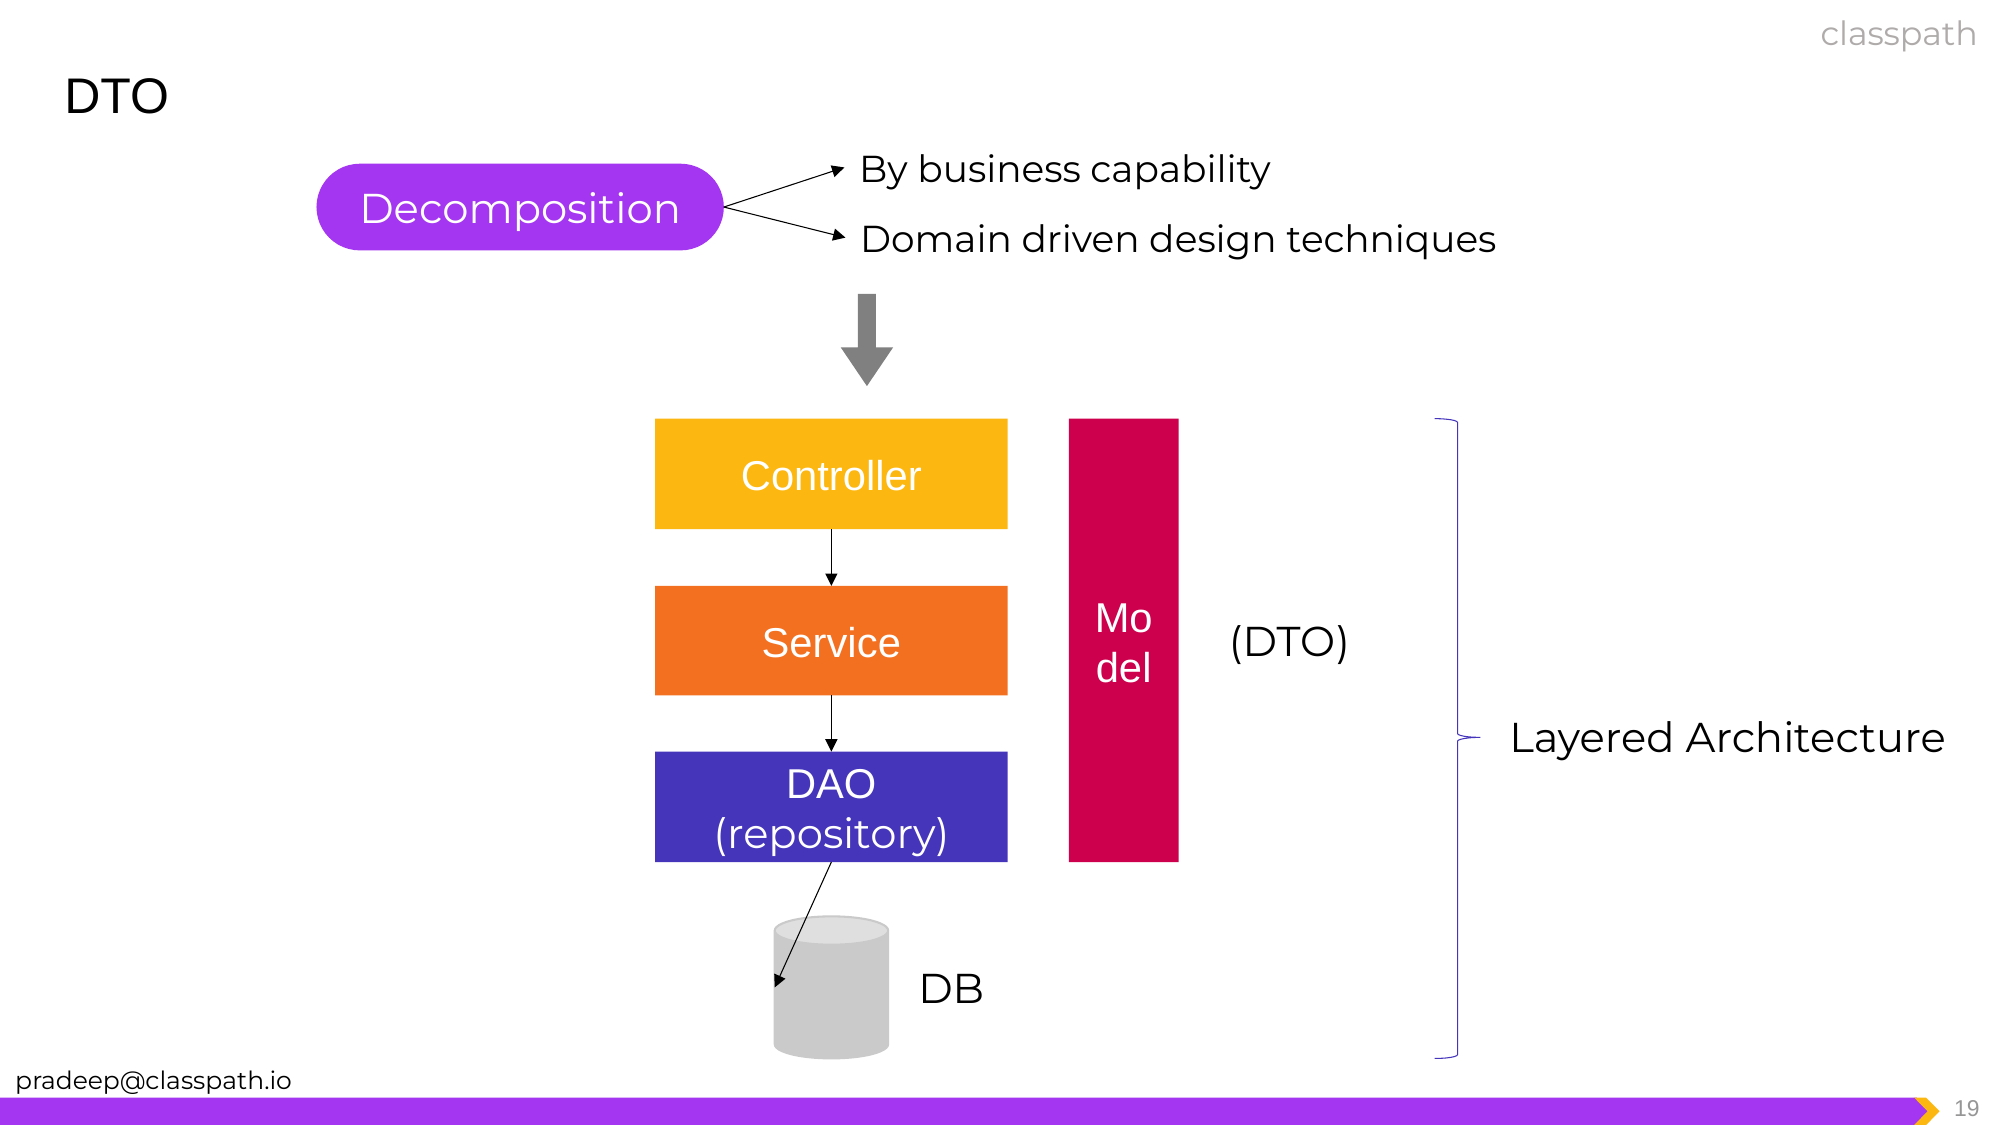

DTO
By business capability
Decomposition
Domain driven design techniques

Model
Controller
Service
(DTO)
Layered Architecture
DAO (repository)

DB
19